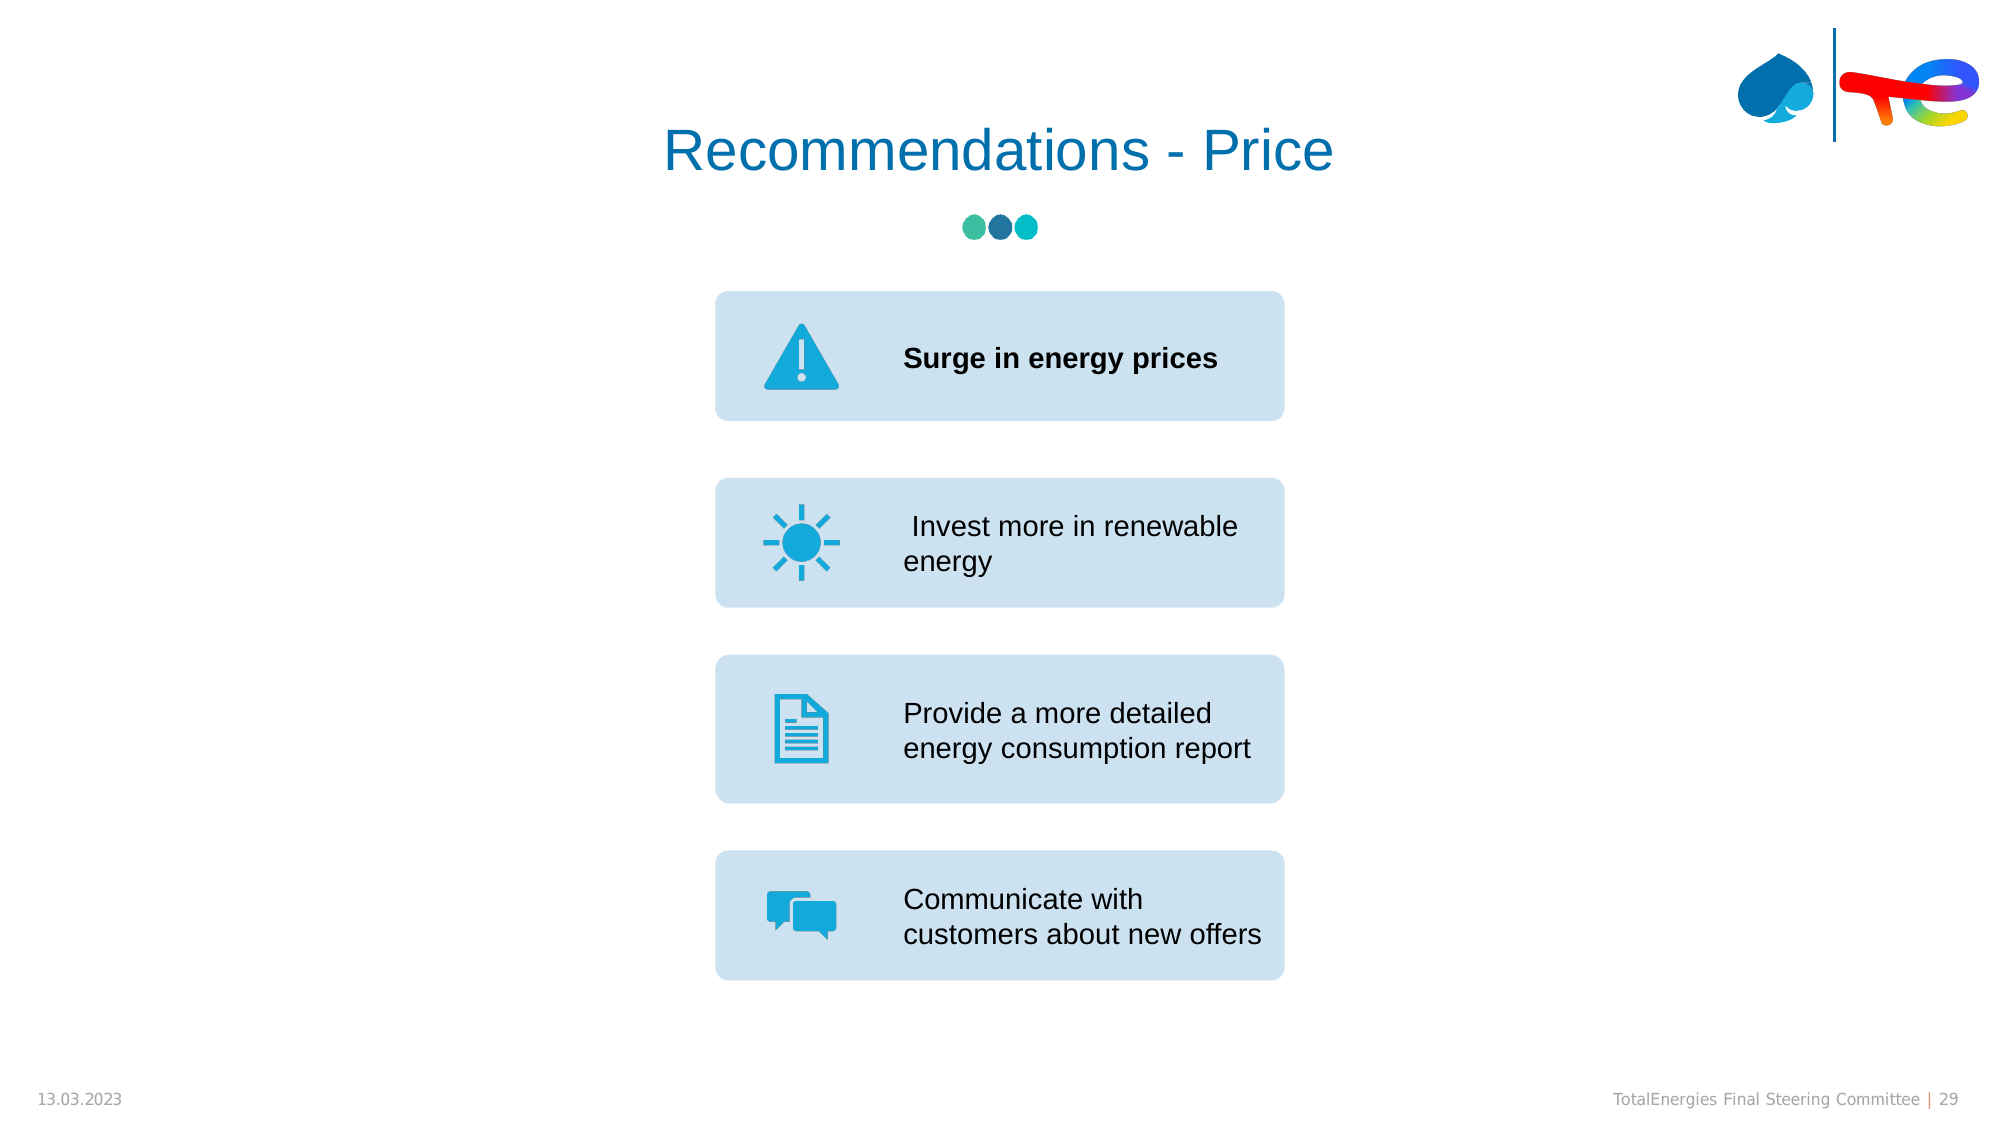

Recommendations - Price
Surge in energy prices
 Invest more in renewable energy
Provide a more detailed energy consumption report
Communicate with customers about new offers
13.03.2023
TotalEnergies​ Final Steering Committee​ |  29